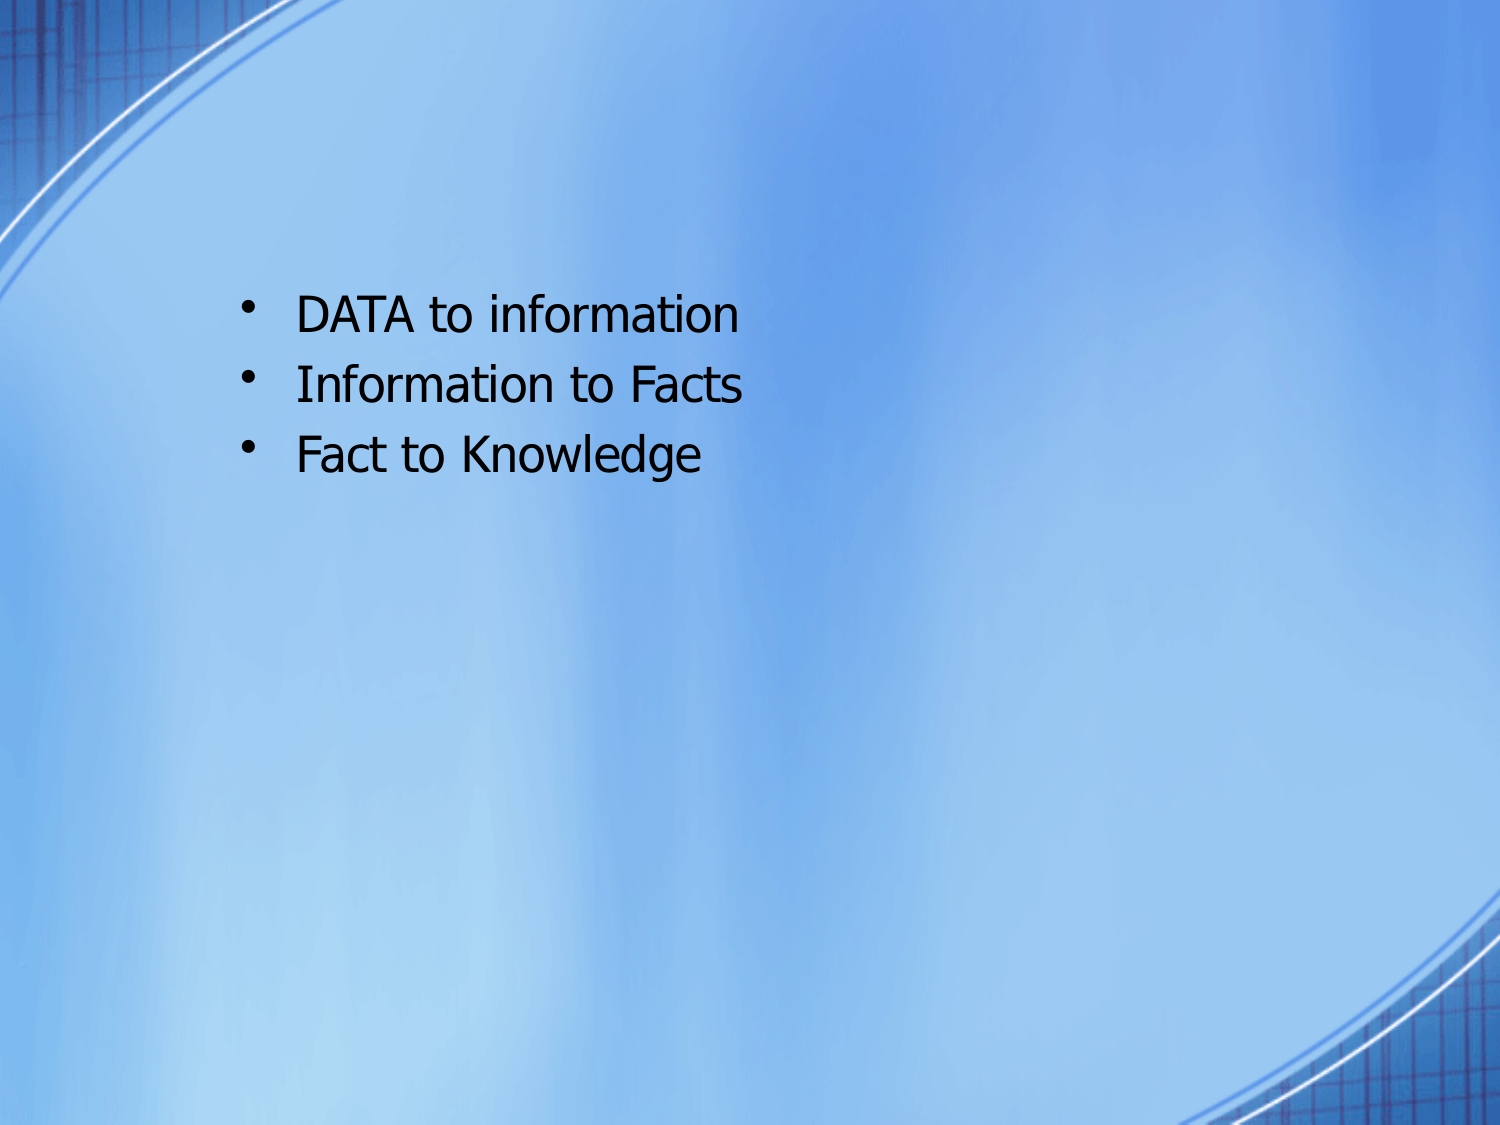

#
DATA to information
Information to Facts
Fact to Knowledge